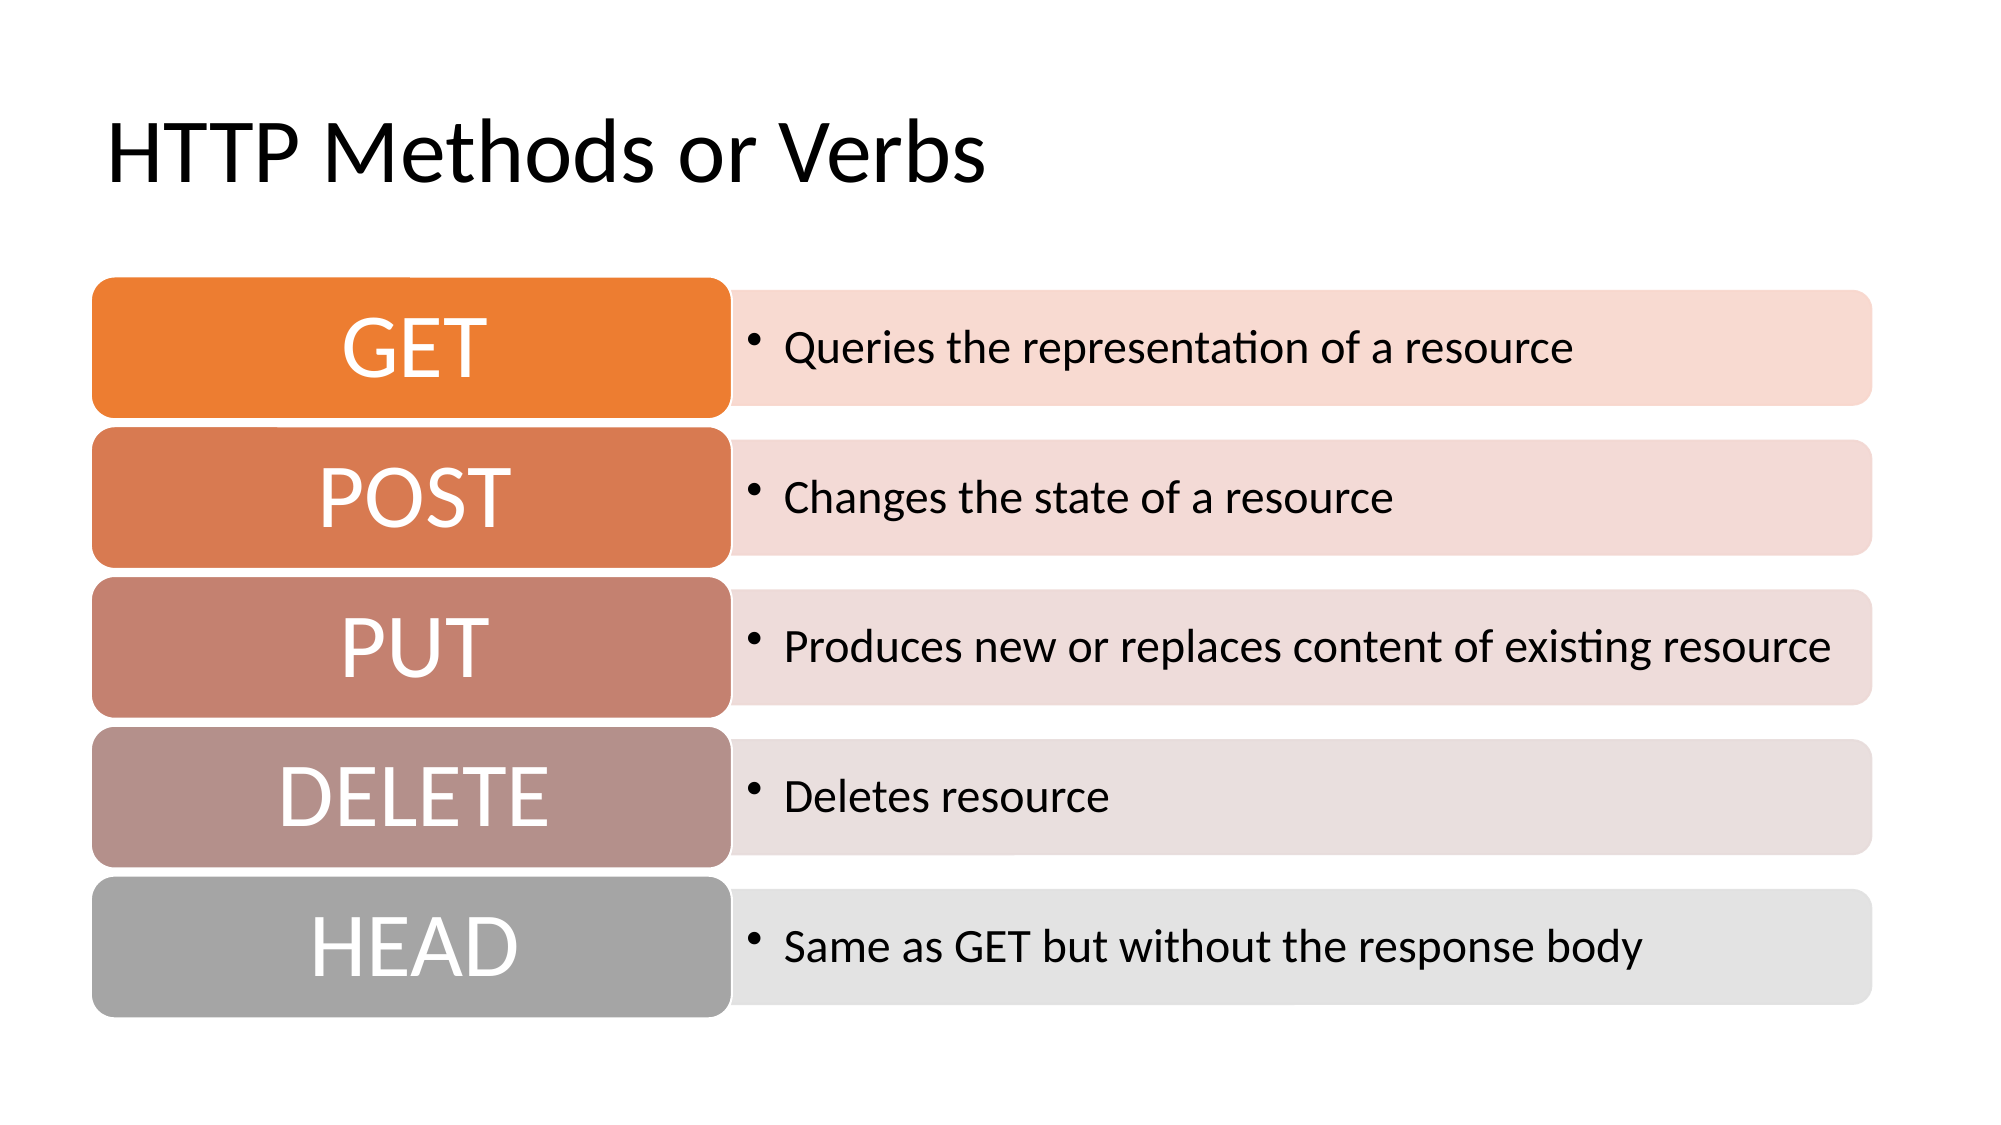

HTTP Methods or Verbs
Queries the representation of a resource
GET
Changes the state of a resource
POST
Produces new or replaces content of existing resource
PUT
Deletes resource
DELETE
Same as GET but without the response body
HEAD